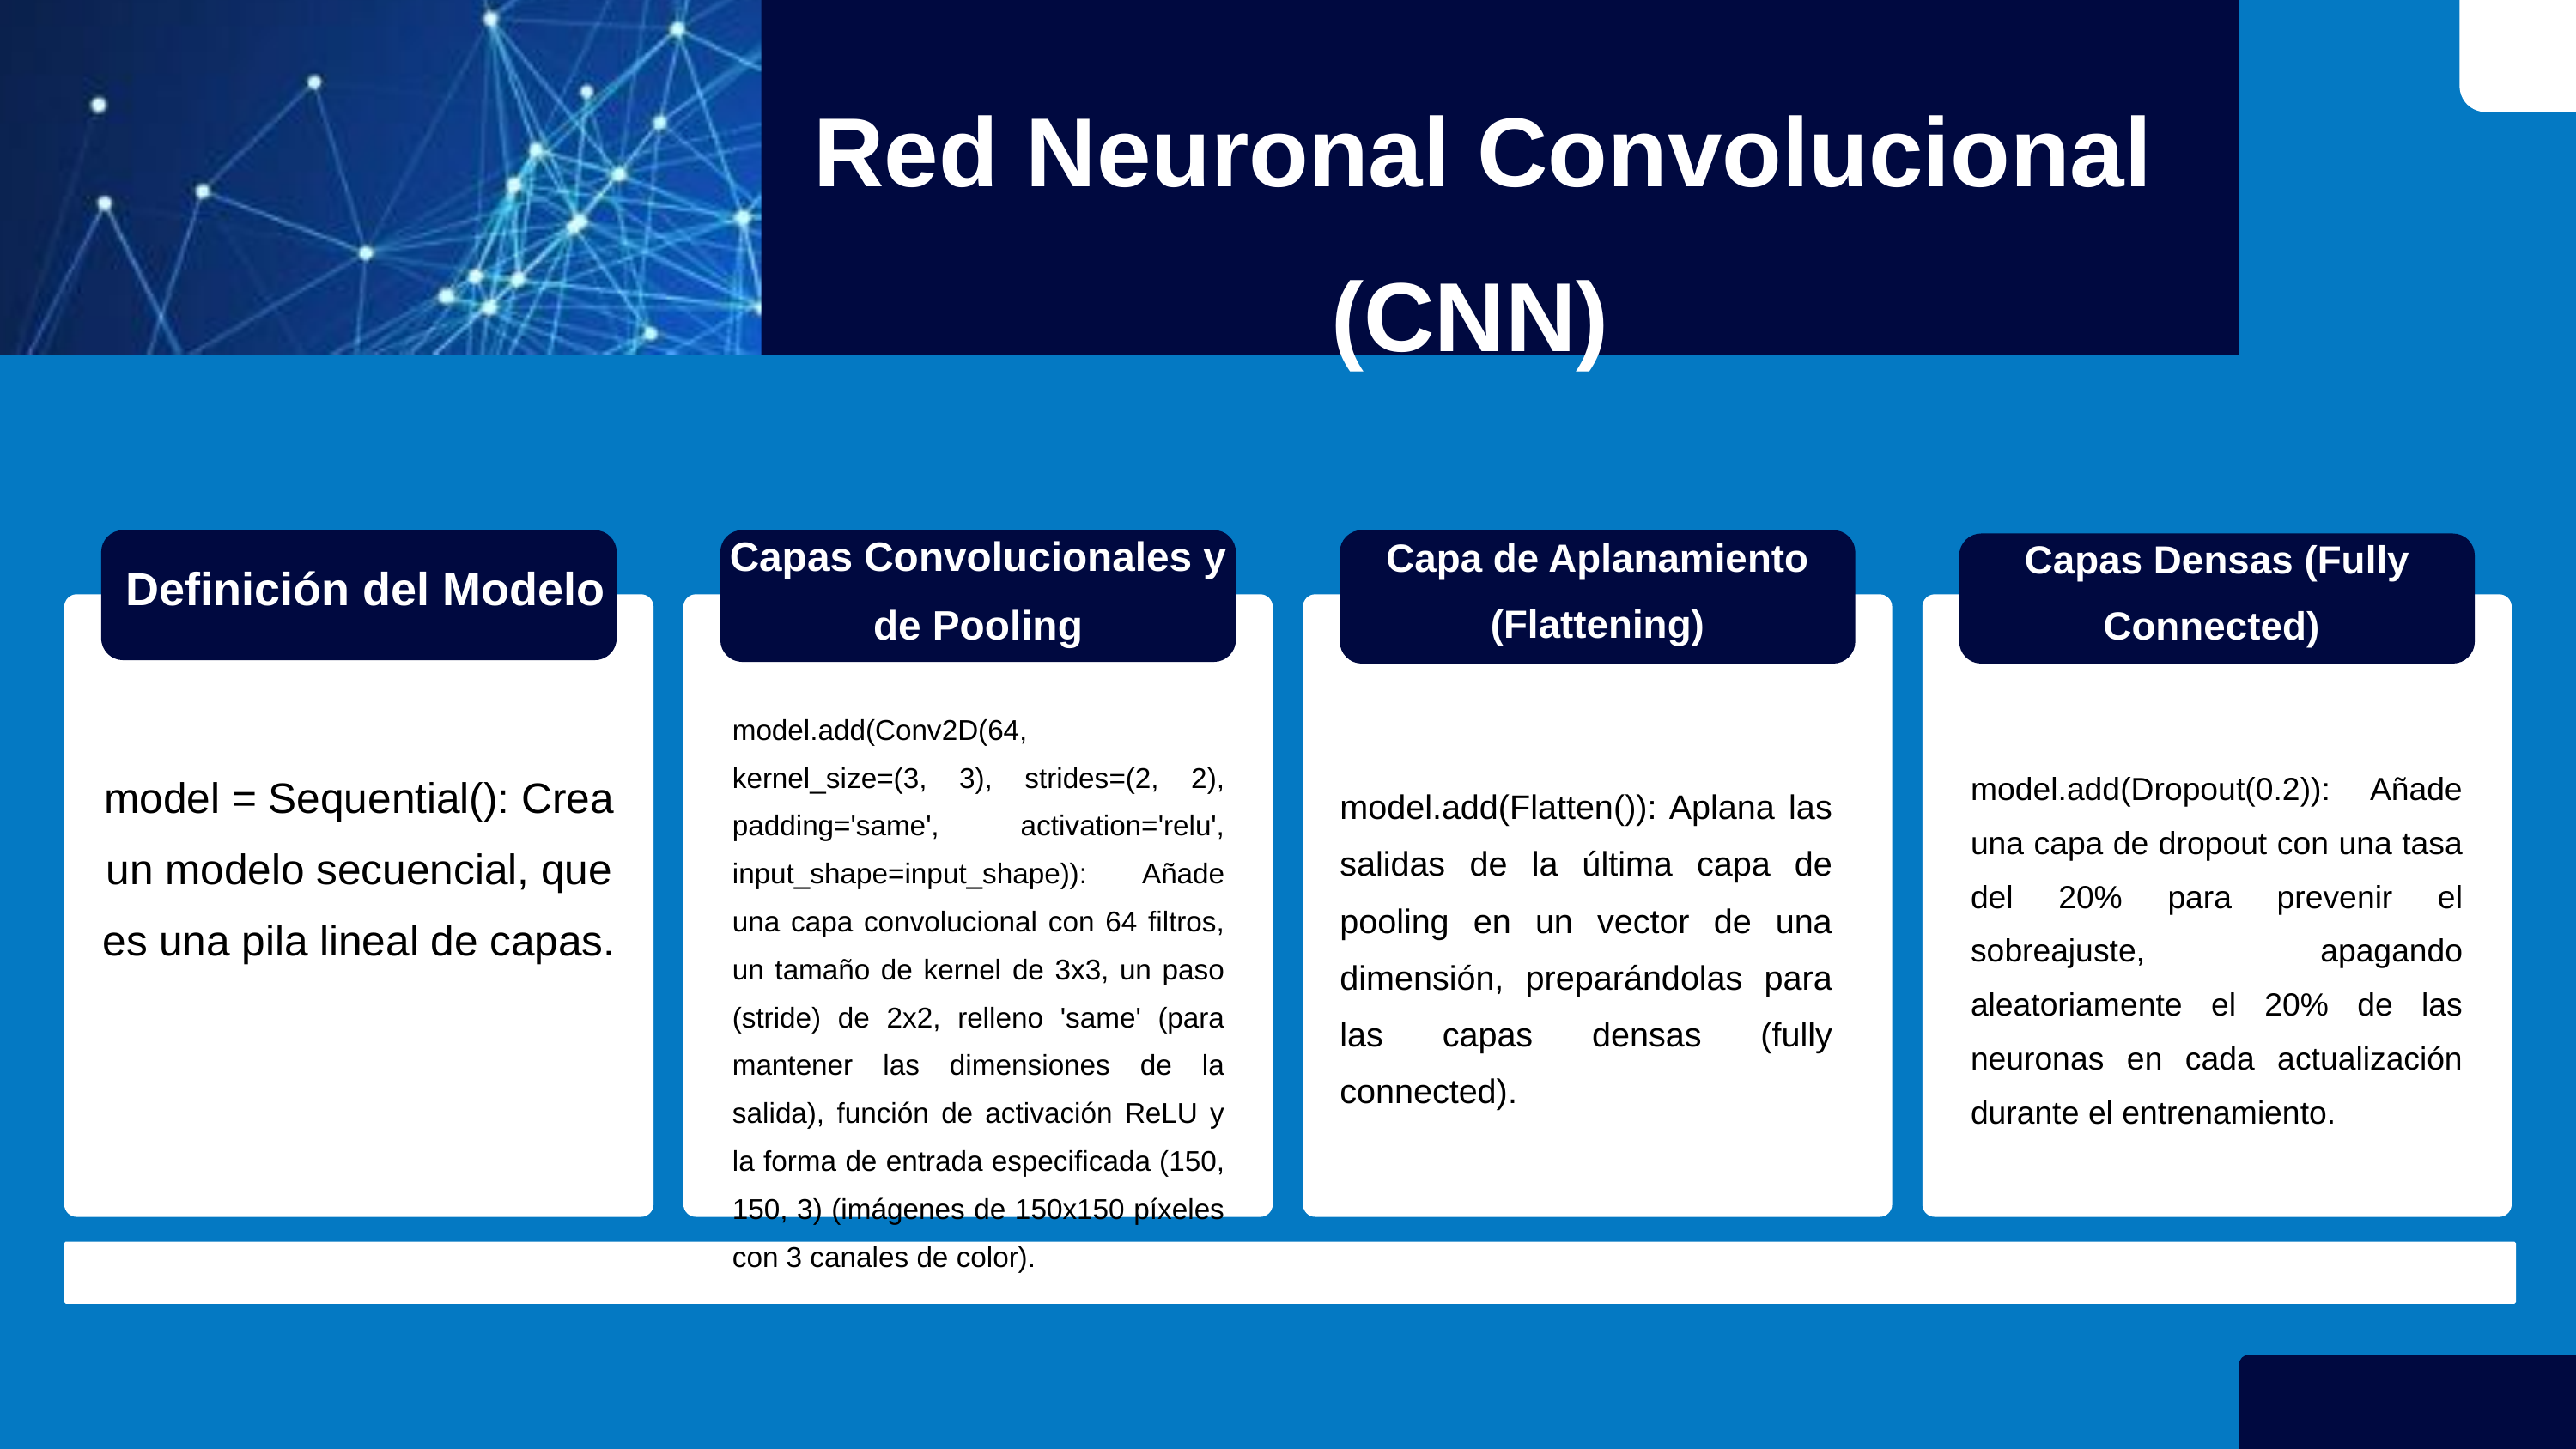

Red Neuronal Convolucional (CNN)

 Definición del Modelo

Capas Convolucionales y de Pooling

Capa de Aplanamiento (Flattening)

Capas Densas (Fully Connected)

model.add(Conv2D(64, kernel_size=(3, 3), strides=(2, 2), padding='same', activation='relu', input_shape=input_shape)): Añade una capa convolucional con 64 filtros, un tamaño de kernel de 3x3, un paso (stride) de 2x2, relleno 'same' (para mantener las dimensiones de la salida), función de activación ReLU y la forma de entrada especificada (150, 150, 3) (imágenes de 150x150 píxeles con 3 canales de color).

model = Sequential(): Crea un modelo secuencial, que es una pila lineal de capas.
model.add(Dropout(0.2)): Añade una capa de dropout con una tasa del 20% para prevenir el sobreajuste, apagando aleatoriamente el 20% de las neuronas en cada actualización durante el entrenamiento.

model.add(Flatten()): Aplana las salidas de la última capa de pooling en un vector de una dimensión, preparándolas para las capas densas (fully connected).